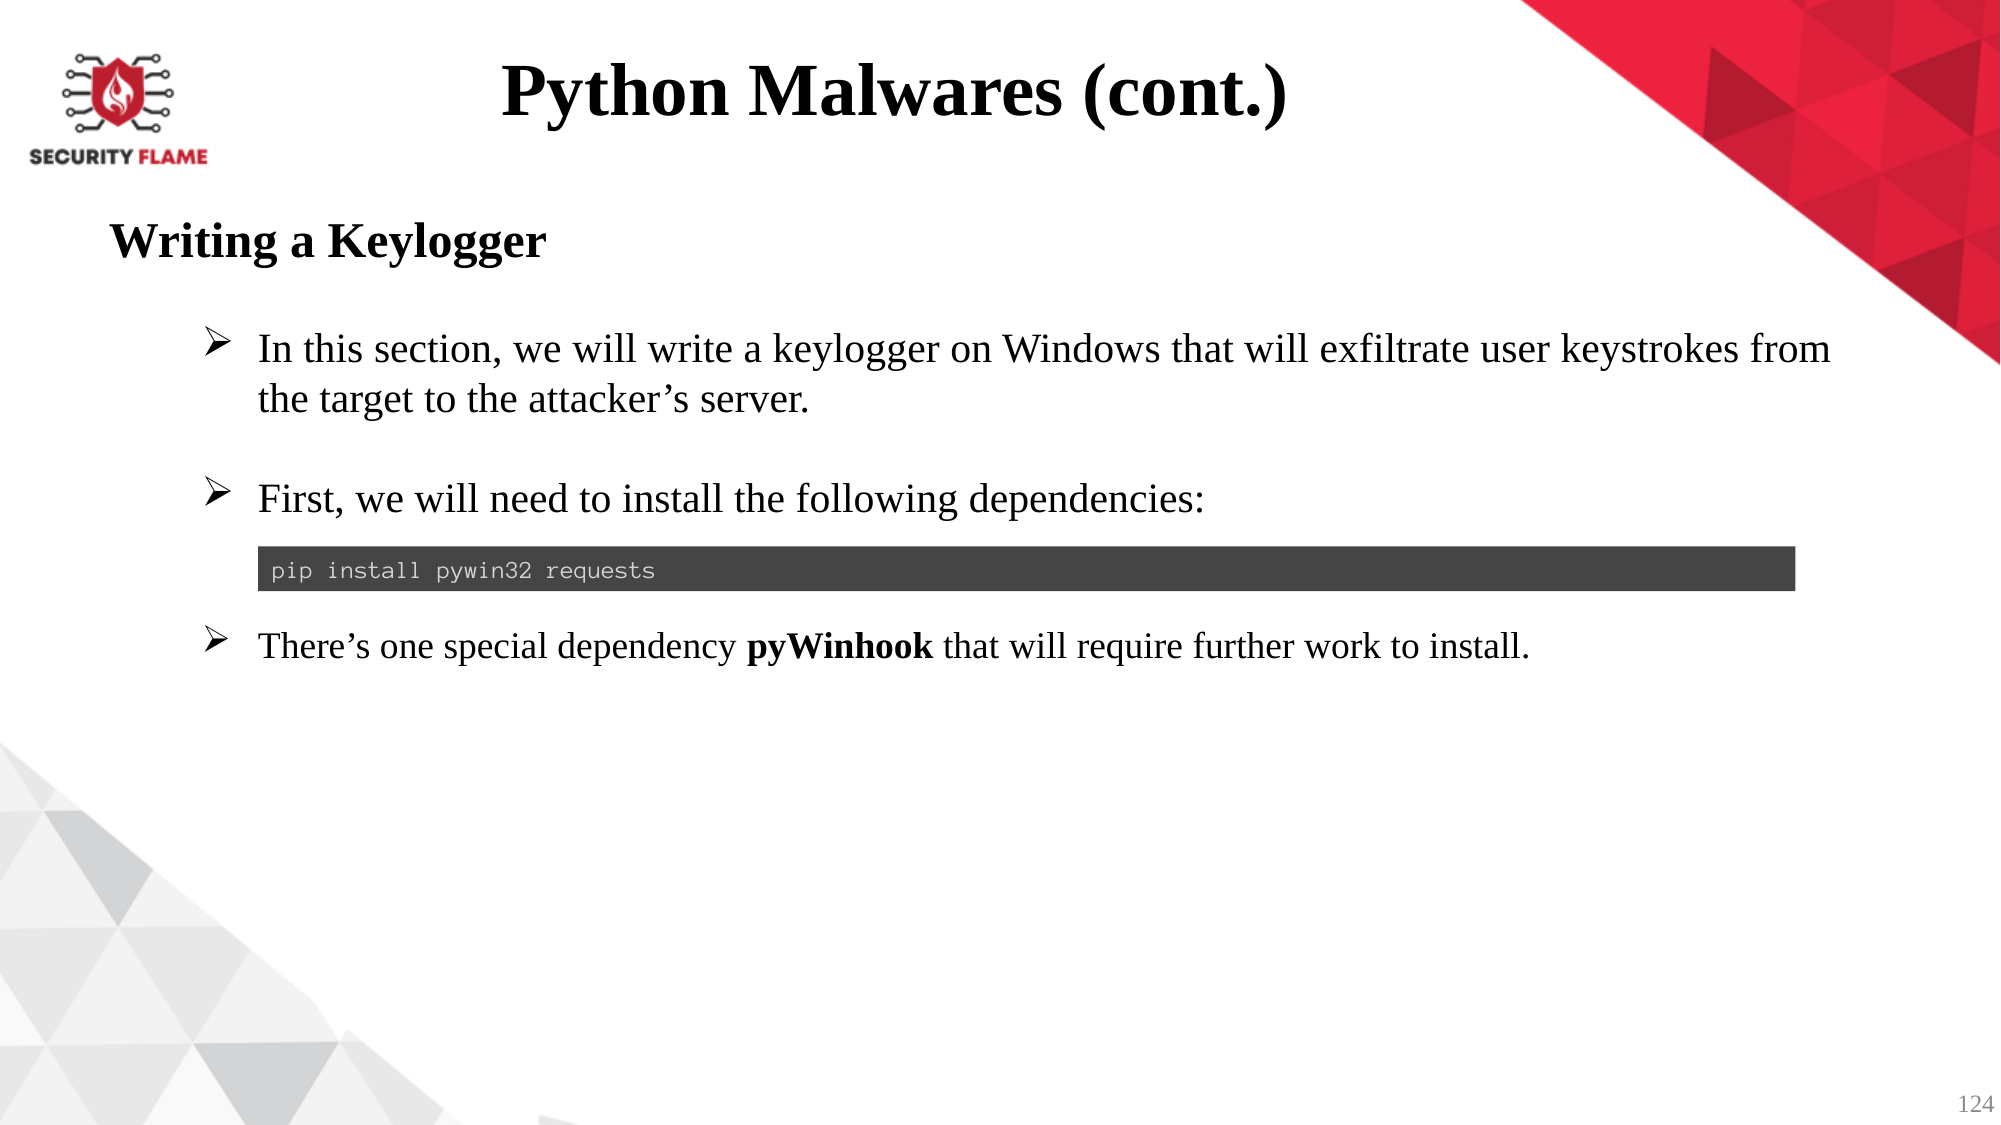

Python Malwares (cont.)
Writing a Keylogger
In this section, we will write a keylogger on Windows that will exfiltrate user keystrokes from the target to the attacker’s server.

First, we will need to install the following dependencies:
pip install pywin32 requests
There’s one special dependency pyWinhook that will require further work to install.
124